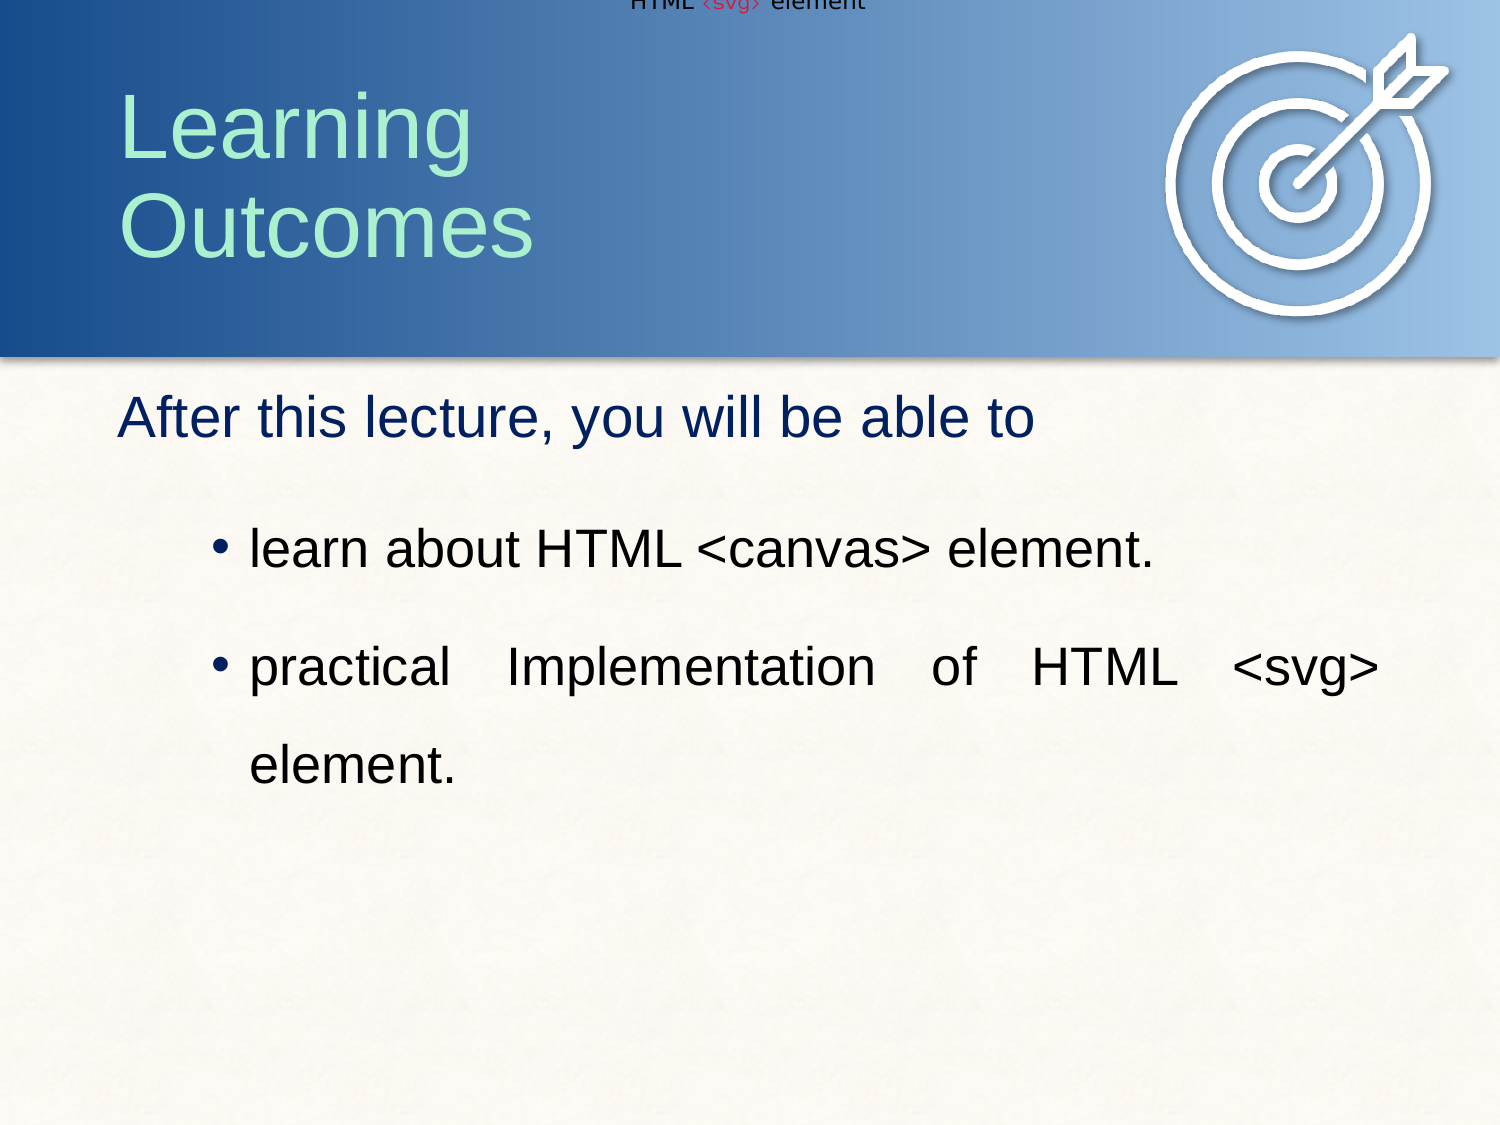

HTML <svg> element
learn about HTML <canvas> element.
practical Implementation of HTML <svg> element.